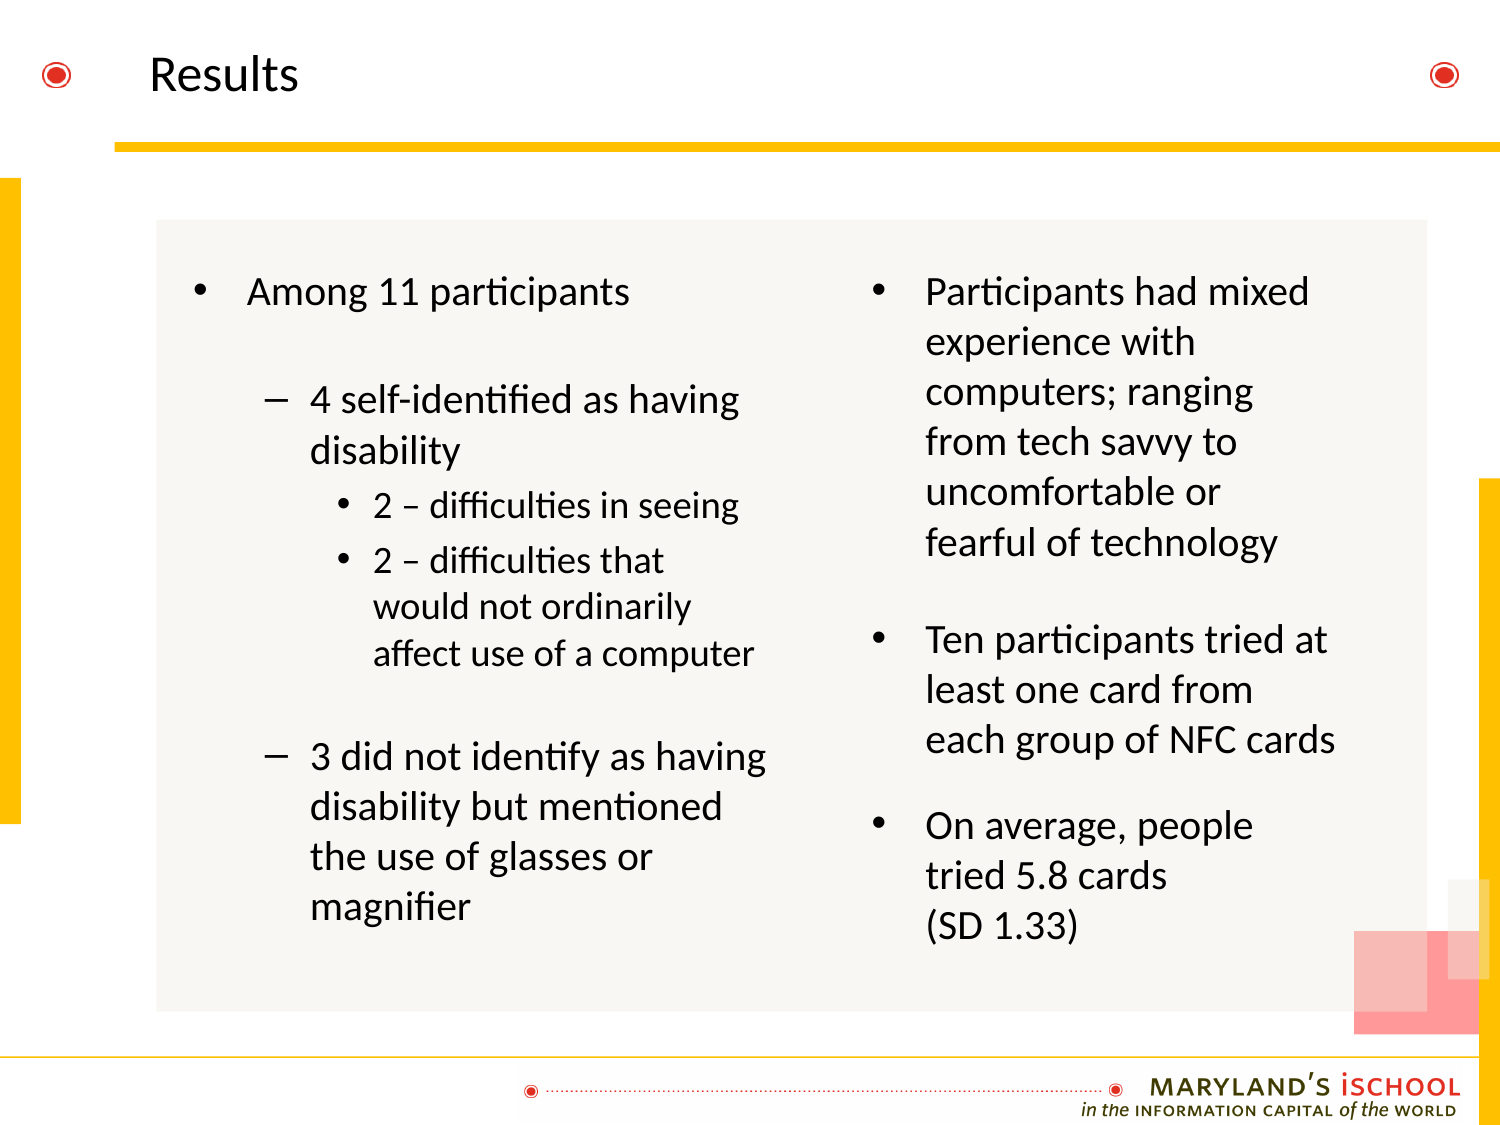

# Results
Among 11 participants
4 self-identified as having disability
2 – difficulties in seeing
2 – difficulties that would not ordinarily affect use of a computer
3 did not identify as having disability but mentioned the use of glasses or magnifier

Participants had mixed experience with computers; ranging from tech savvy to uncomfortable or fearful of technology
Ten participants tried at least one card from each group of NFC cards
On average, people tried 5.8 cards
(SD 1.33)